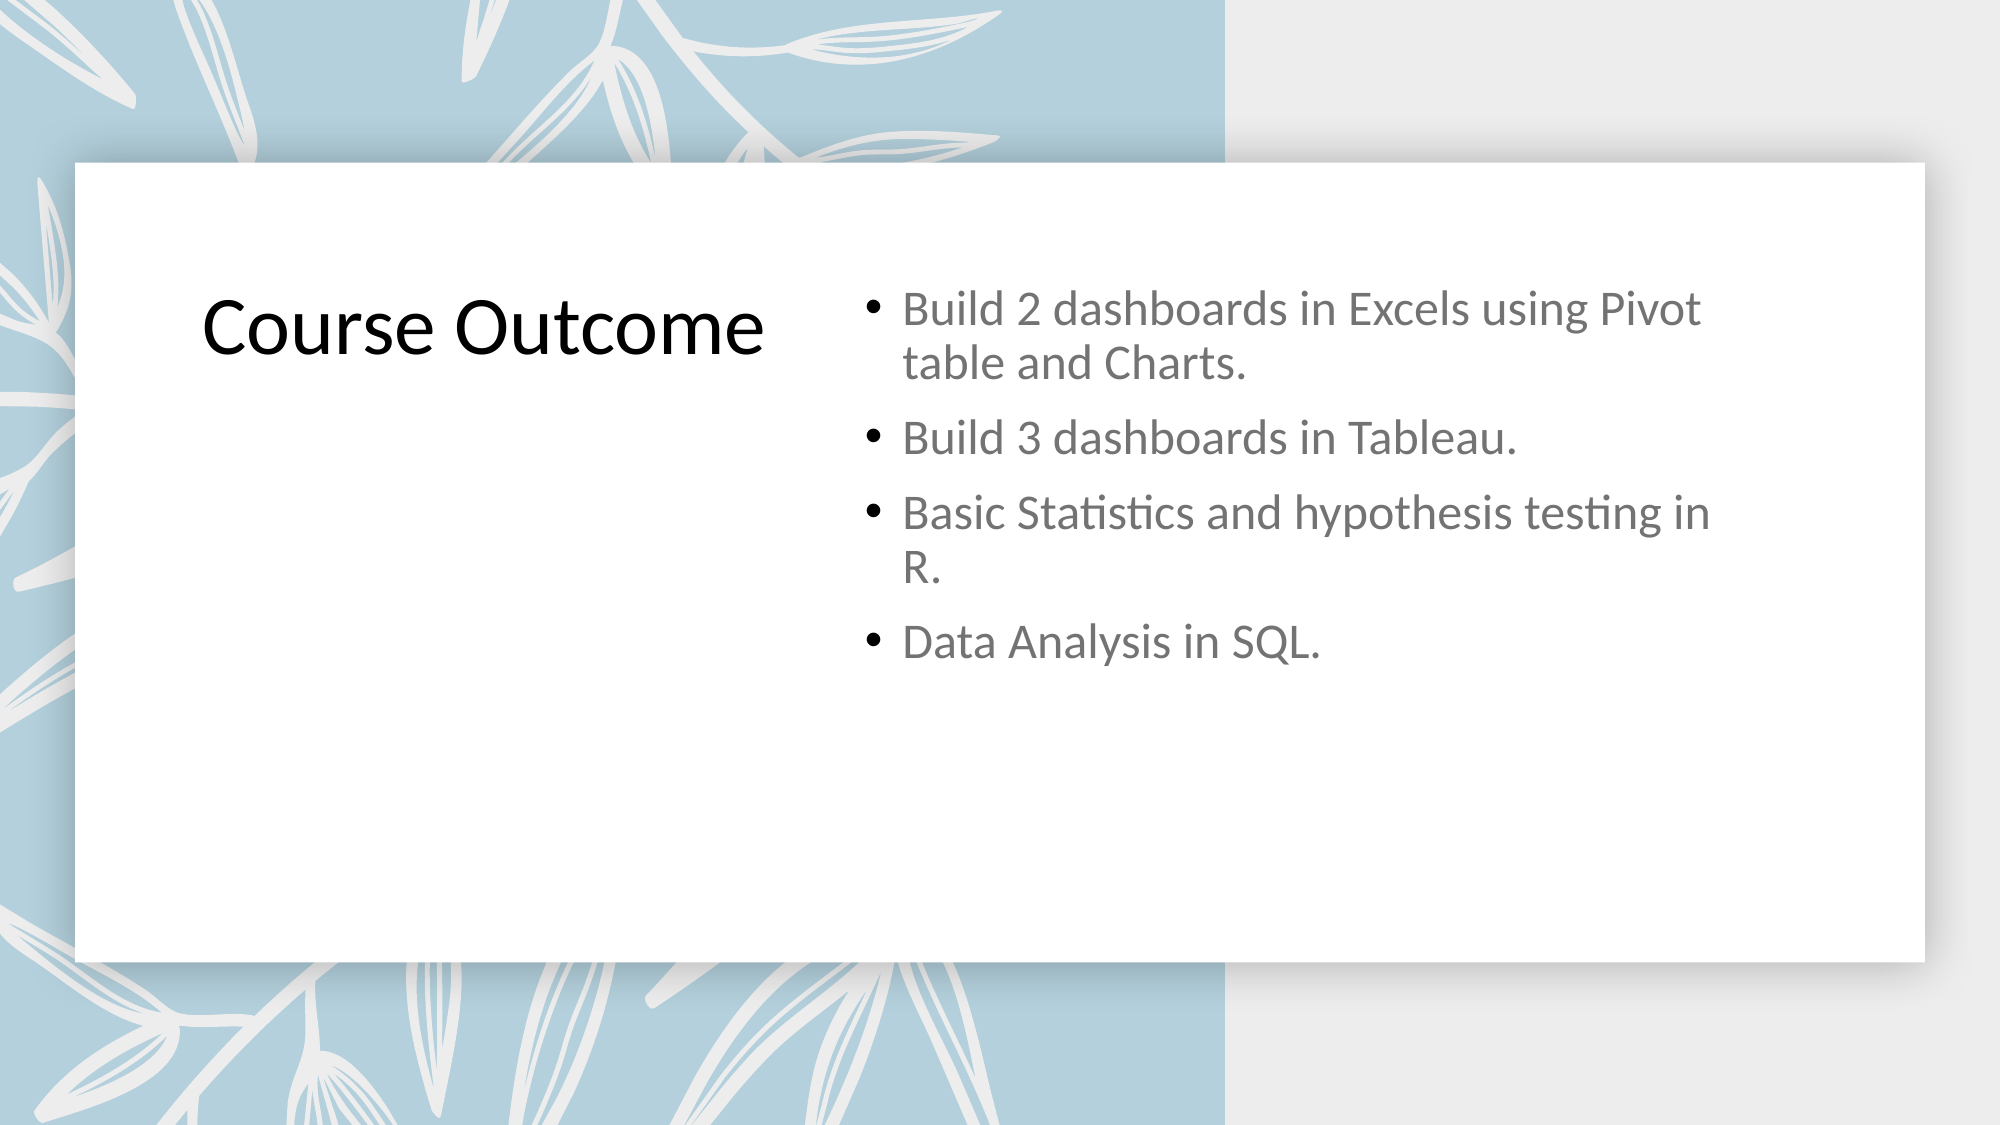

# Course Outcome
Build 2 dashboards in Excels using Pivot table and Charts.
Build 3 dashboards in Tableau.
Basic Statistics and hypothesis testing in R.
Data Analysis in SQL.